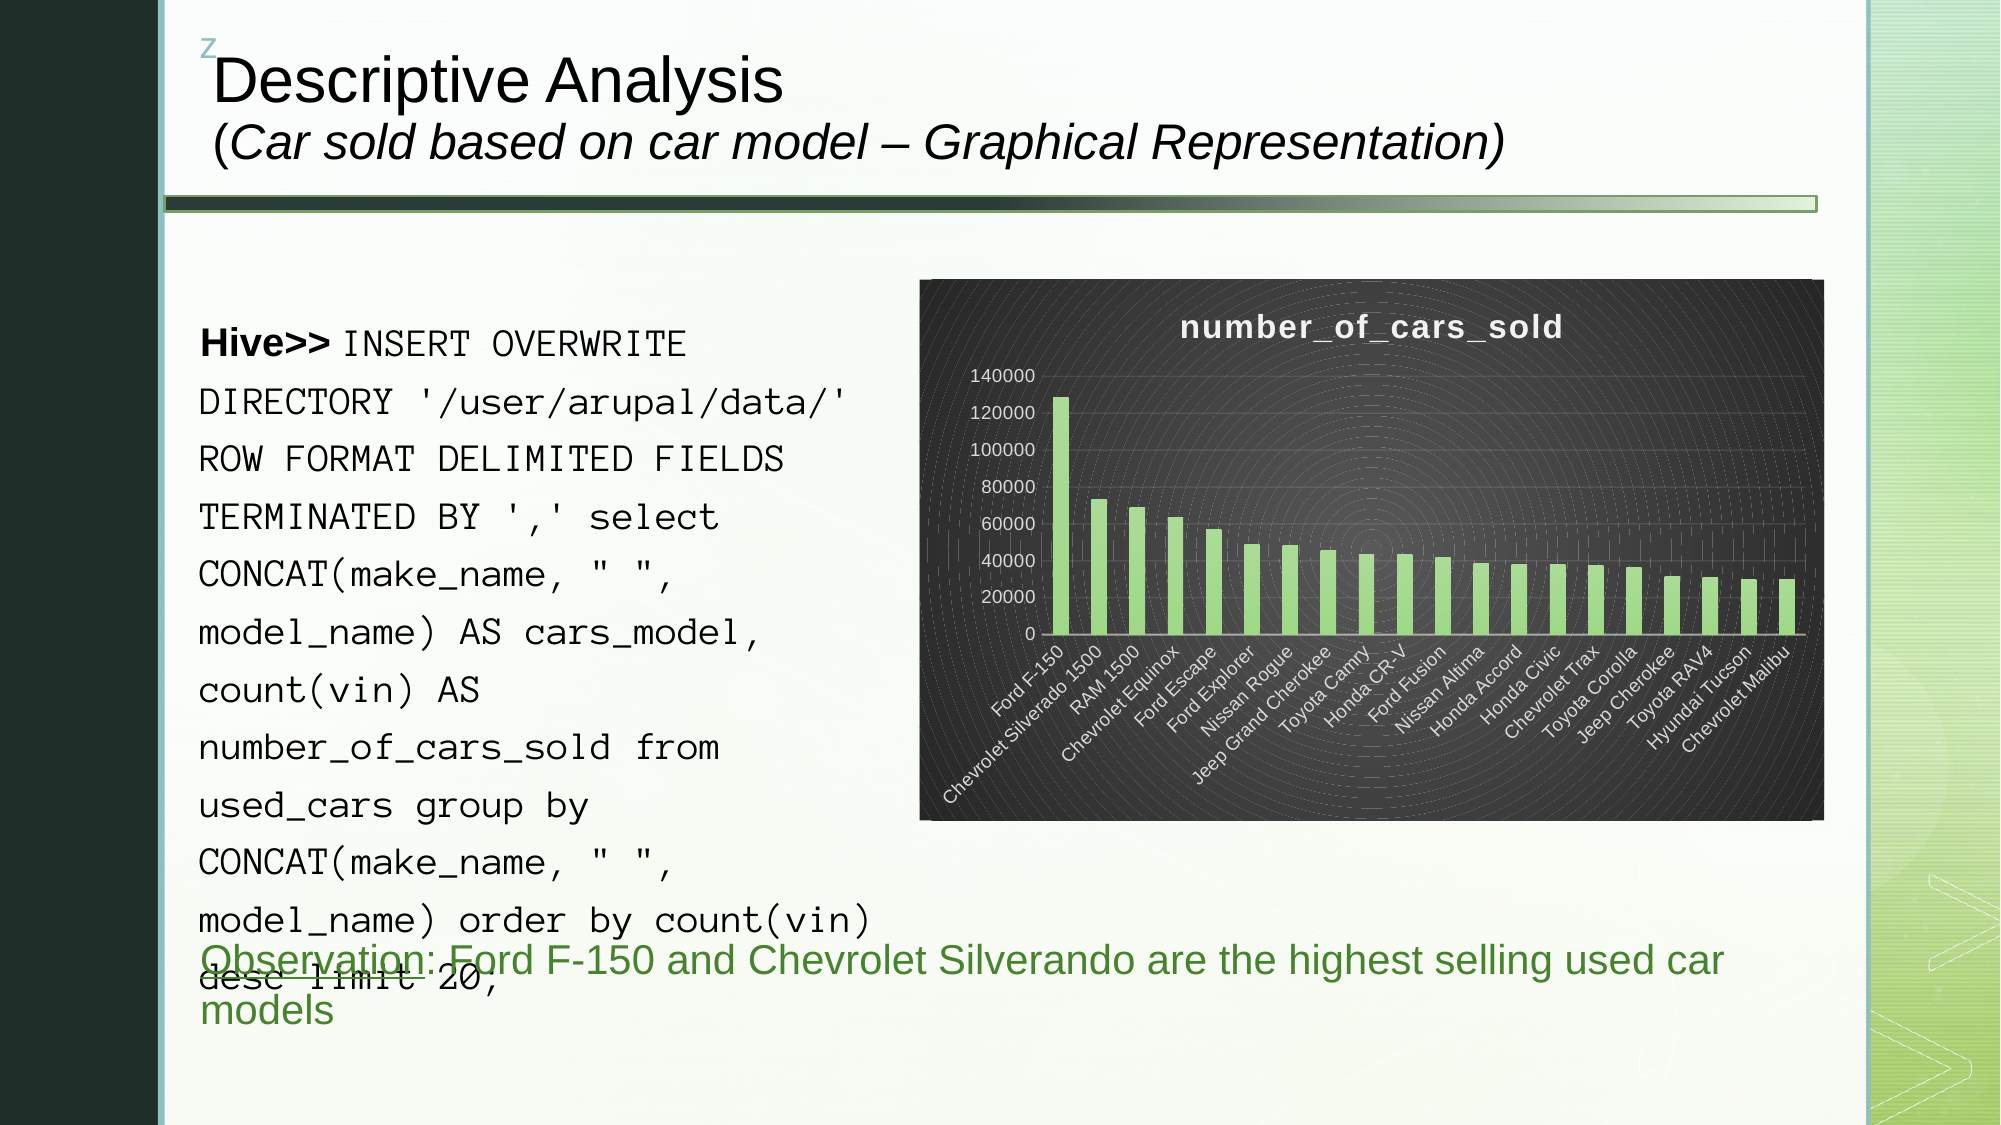

# Descriptive Analysis (Car sold based on car model – Graphical Representation)

Hive>> INSERT OVERWRITE DIRECTORY '/user/arupal/data/' ROW FORMAT DELIMITED FIELDS TERMINATED BY ',' select CONCAT(make_name, " ", model_name) AS cars_model, count(vin) AS number_of_cars_sold from used_cars group by CONCAT(make_name, " ", model_name) order by count(vin) desc limit 20;

### Chart:

| Category | number_of_cars_sold |
|---|---|
| Ford F-150 | 128513.0 |
| Chevrolet Silverado 1500 | 73202.0 |
| RAM 1500 | 69109.0 |
| Chevrolet Equinox | 63330.0 |
| Ford Escape | 56876.0 |
| Ford Explorer | 48973.0 |
| Nissan Rogue | 48463.0 |
| Jeep Grand Cherokee | 45588.0 |
| Toyota Camry | 43593.0 |
| Honda CR-V | 43380.0 |
| Ford Fusion | 41635.0 |
| Nissan Altima | 38774.0 |
| Honda Accord | 38066.0 |
| Honda Civic | 37973.0 |
| Chevrolet Trax | 37605.0 |
| Toyota Corolla | 36461.0 |
| Jeep Cherokee | 31701.0 |
| Toyota RAV4 | 30882.0 |
| Hyundai Tucson | 30007.0 |
| Chevrolet Malibu | 30001.0 |
Observation: Ford F-150 and Chevrolet Silverando are the highest selling used car models